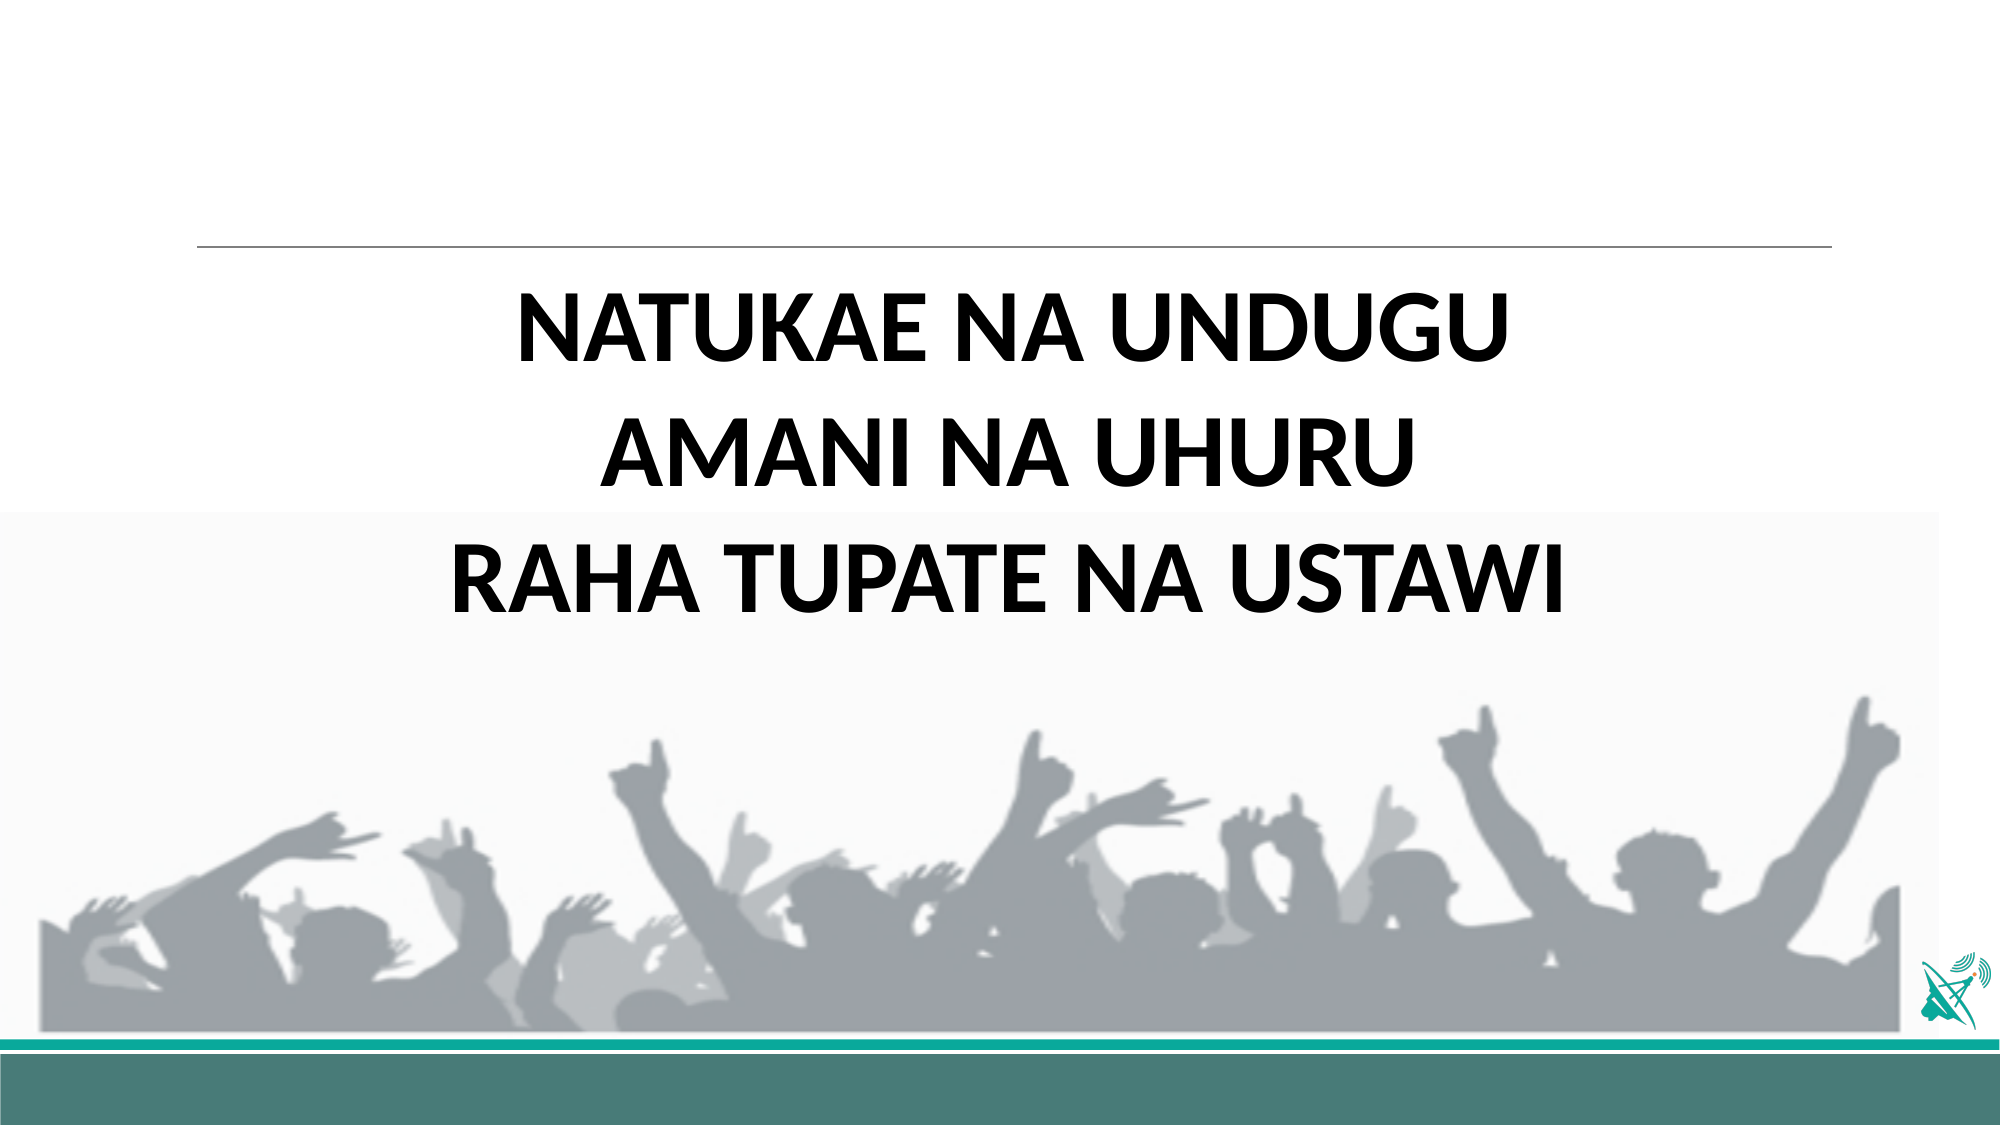

NATUKAE NA UNDUGU
AMANI NA UHURU
RAHA TUPATE NA USTAWI